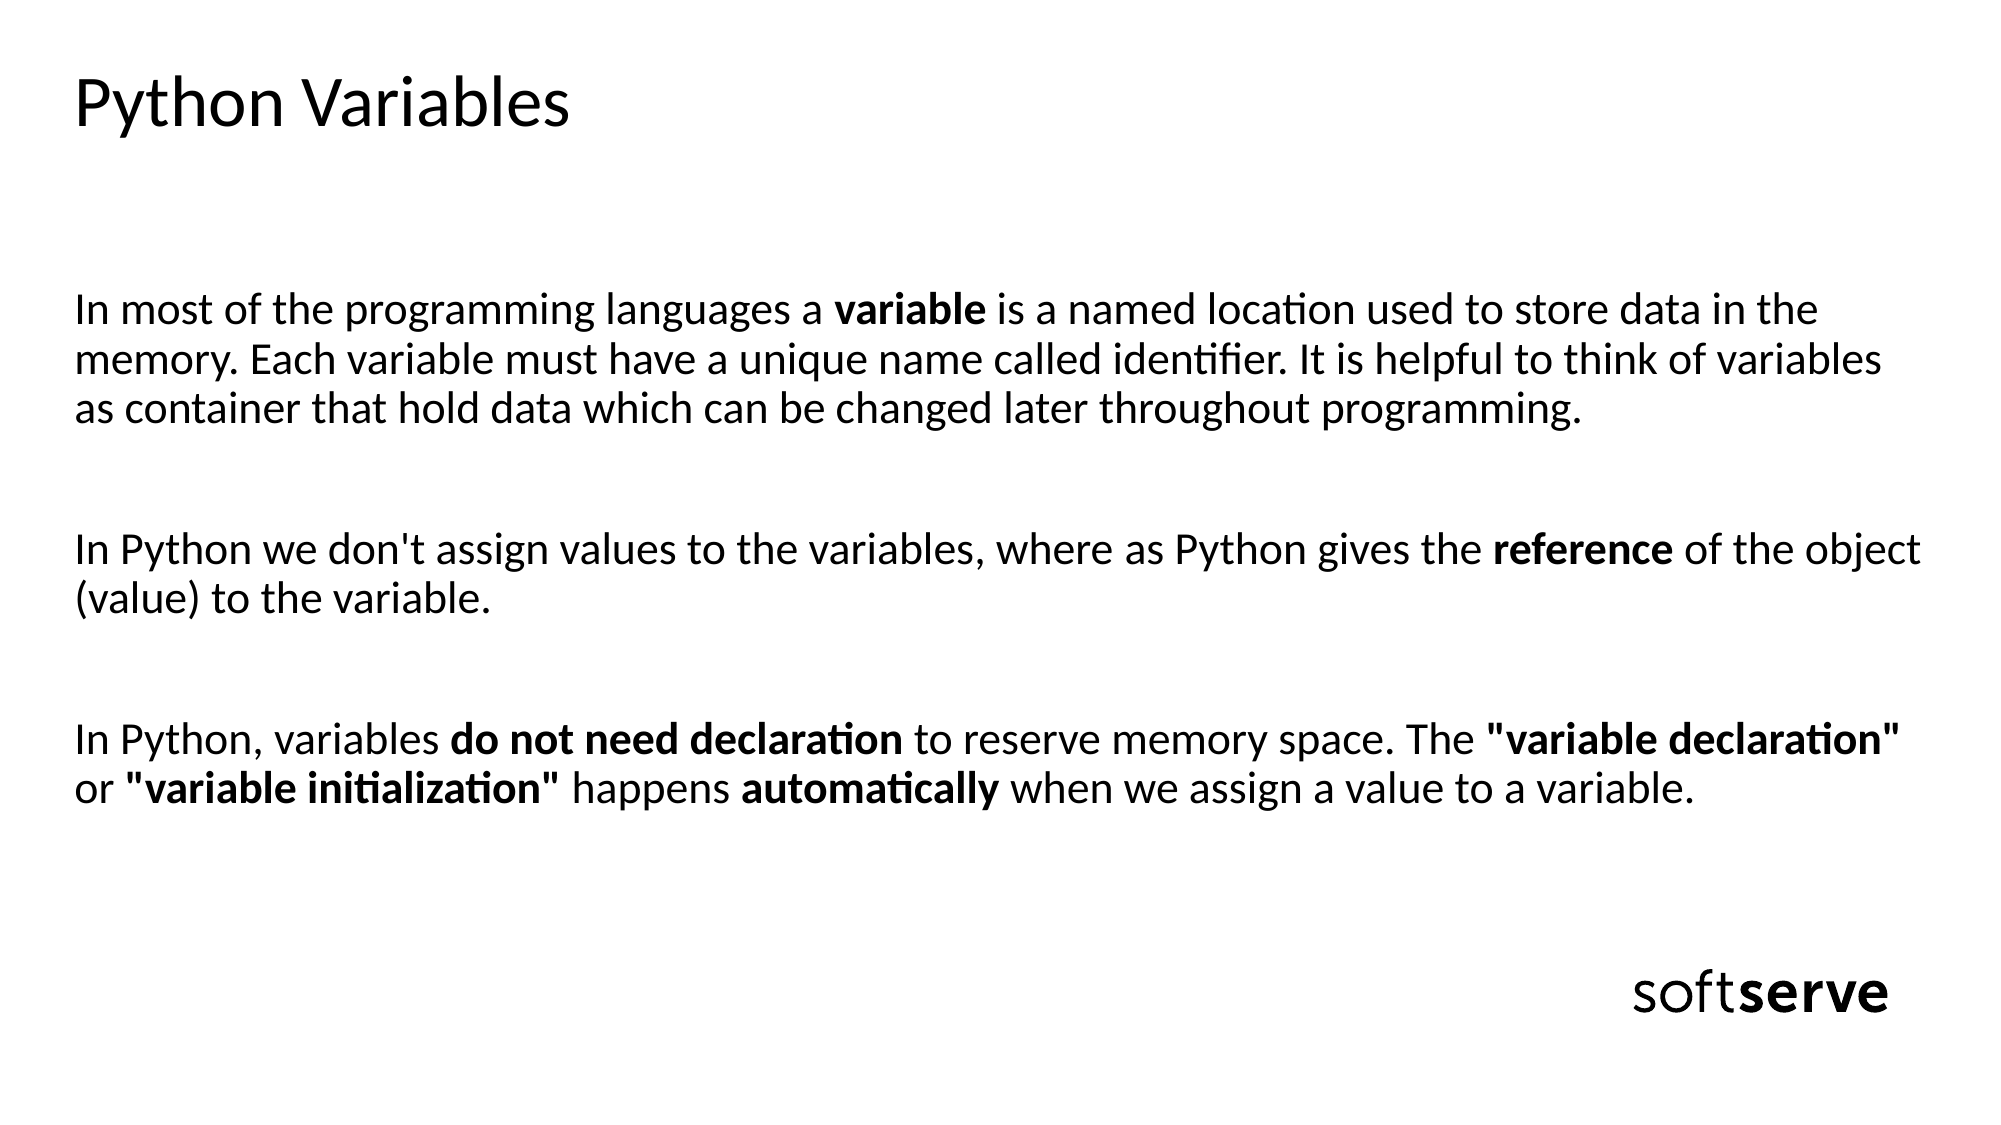

# Python Variables

In most of the programming languages a variable is a named location used to store data in the memory. Each variable must have a unique name called identifier. It is helpful to think of variables as container that hold data which can be changed later throughout programming.

In Python we don't assign values to the variables, where as Python gives the reference of the object (value) to the variable.

In Python, variables do not need declaration to reserve memory space. The "variable declaration" or "variable initialization" happens automatically when we assign a value to a variable.

A process in which a variable is set to its first value is called initialization.